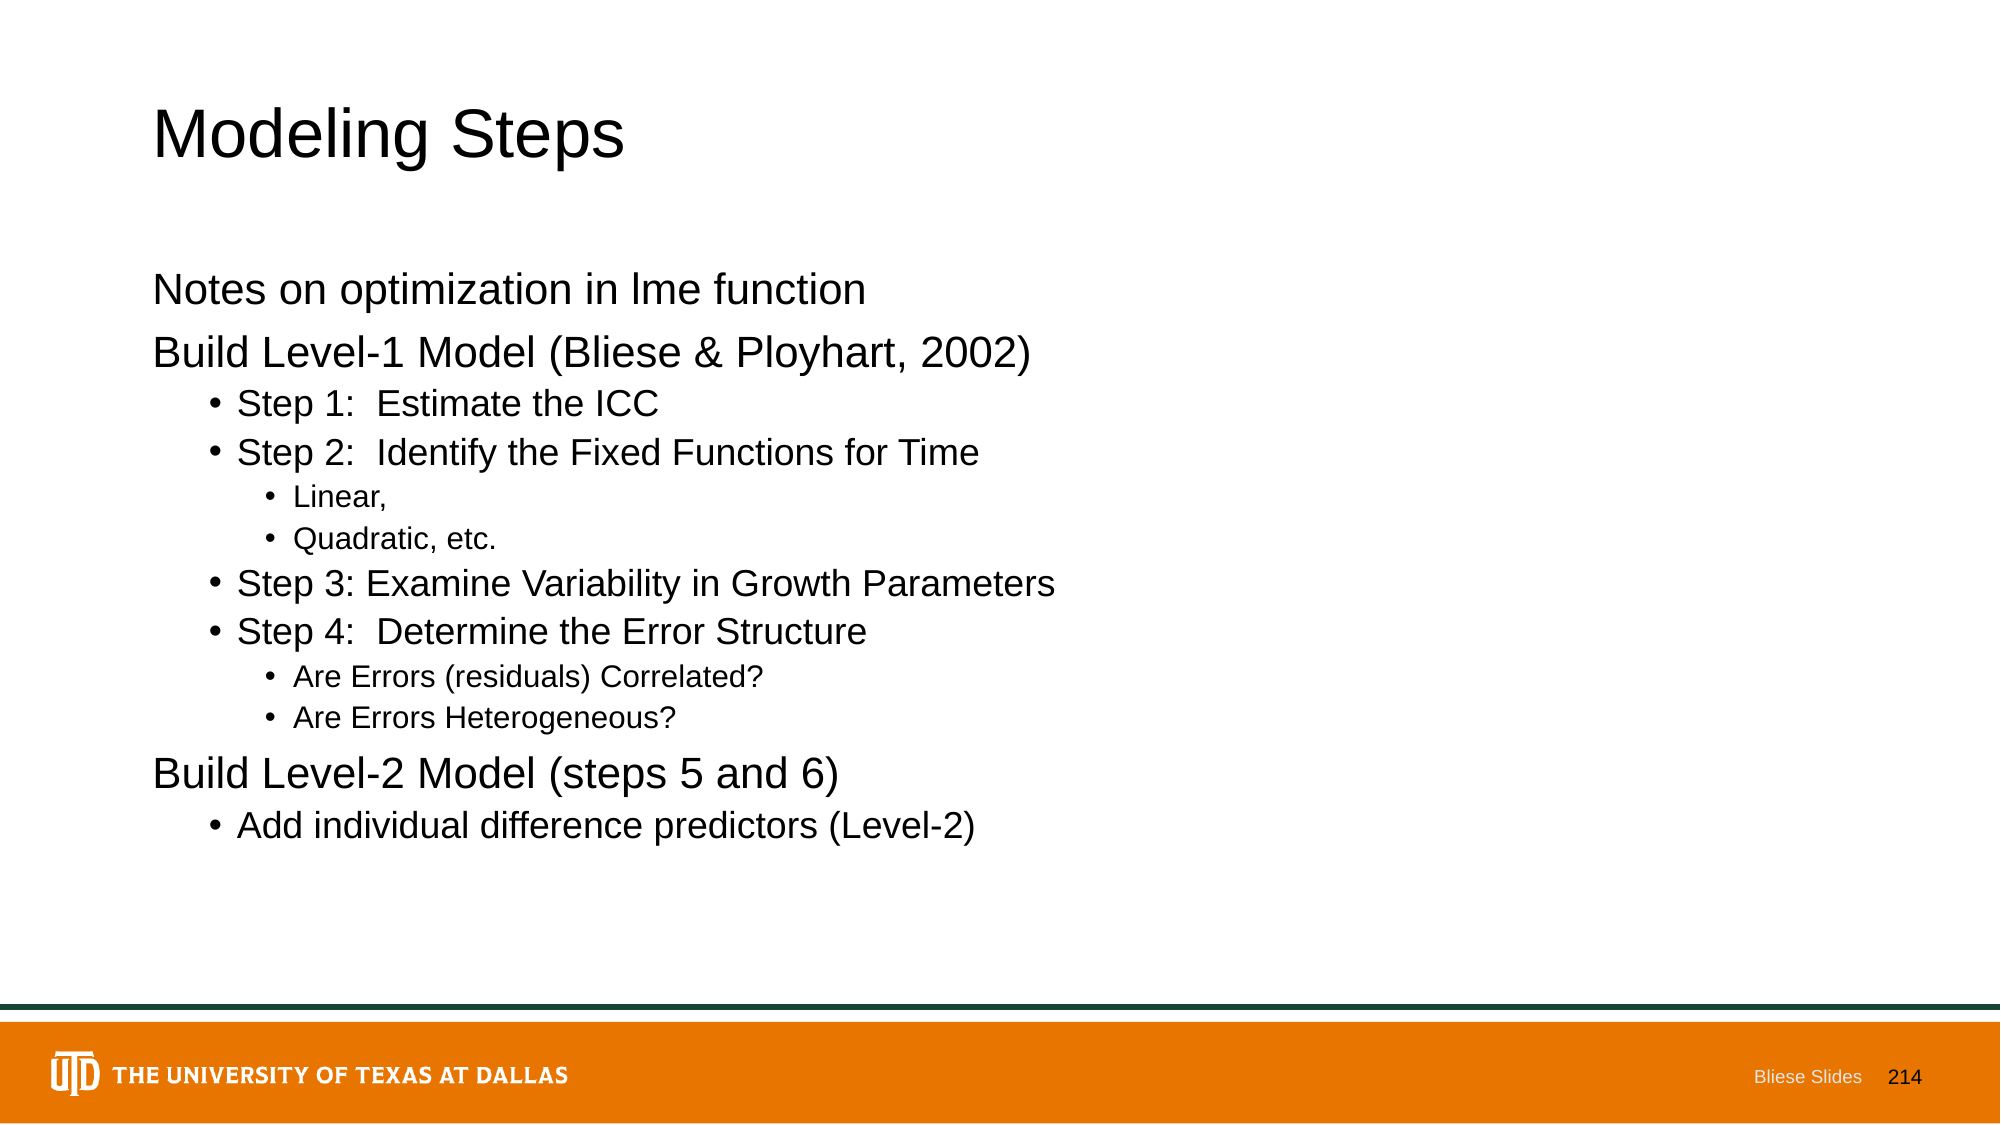

# Modeling Steps
Notes on optimization in lme function
Build Level-1 Model (Bliese & Ployhart, 2002)
Step 1:  Estimate the ICC
Step 2:  Identify the Fixed Functions for Time
Linear,
Quadratic, etc.
Step 3: Examine Variability in Growth Parameters
Step 4:  Determine the Error Structure
Are Errors (residuals) Correlated?
Are Errors Heterogeneous?
Build Level-2 Model (steps 5 and 6)
Add individual difference predictors (Level-2)

Bliese Slides
214